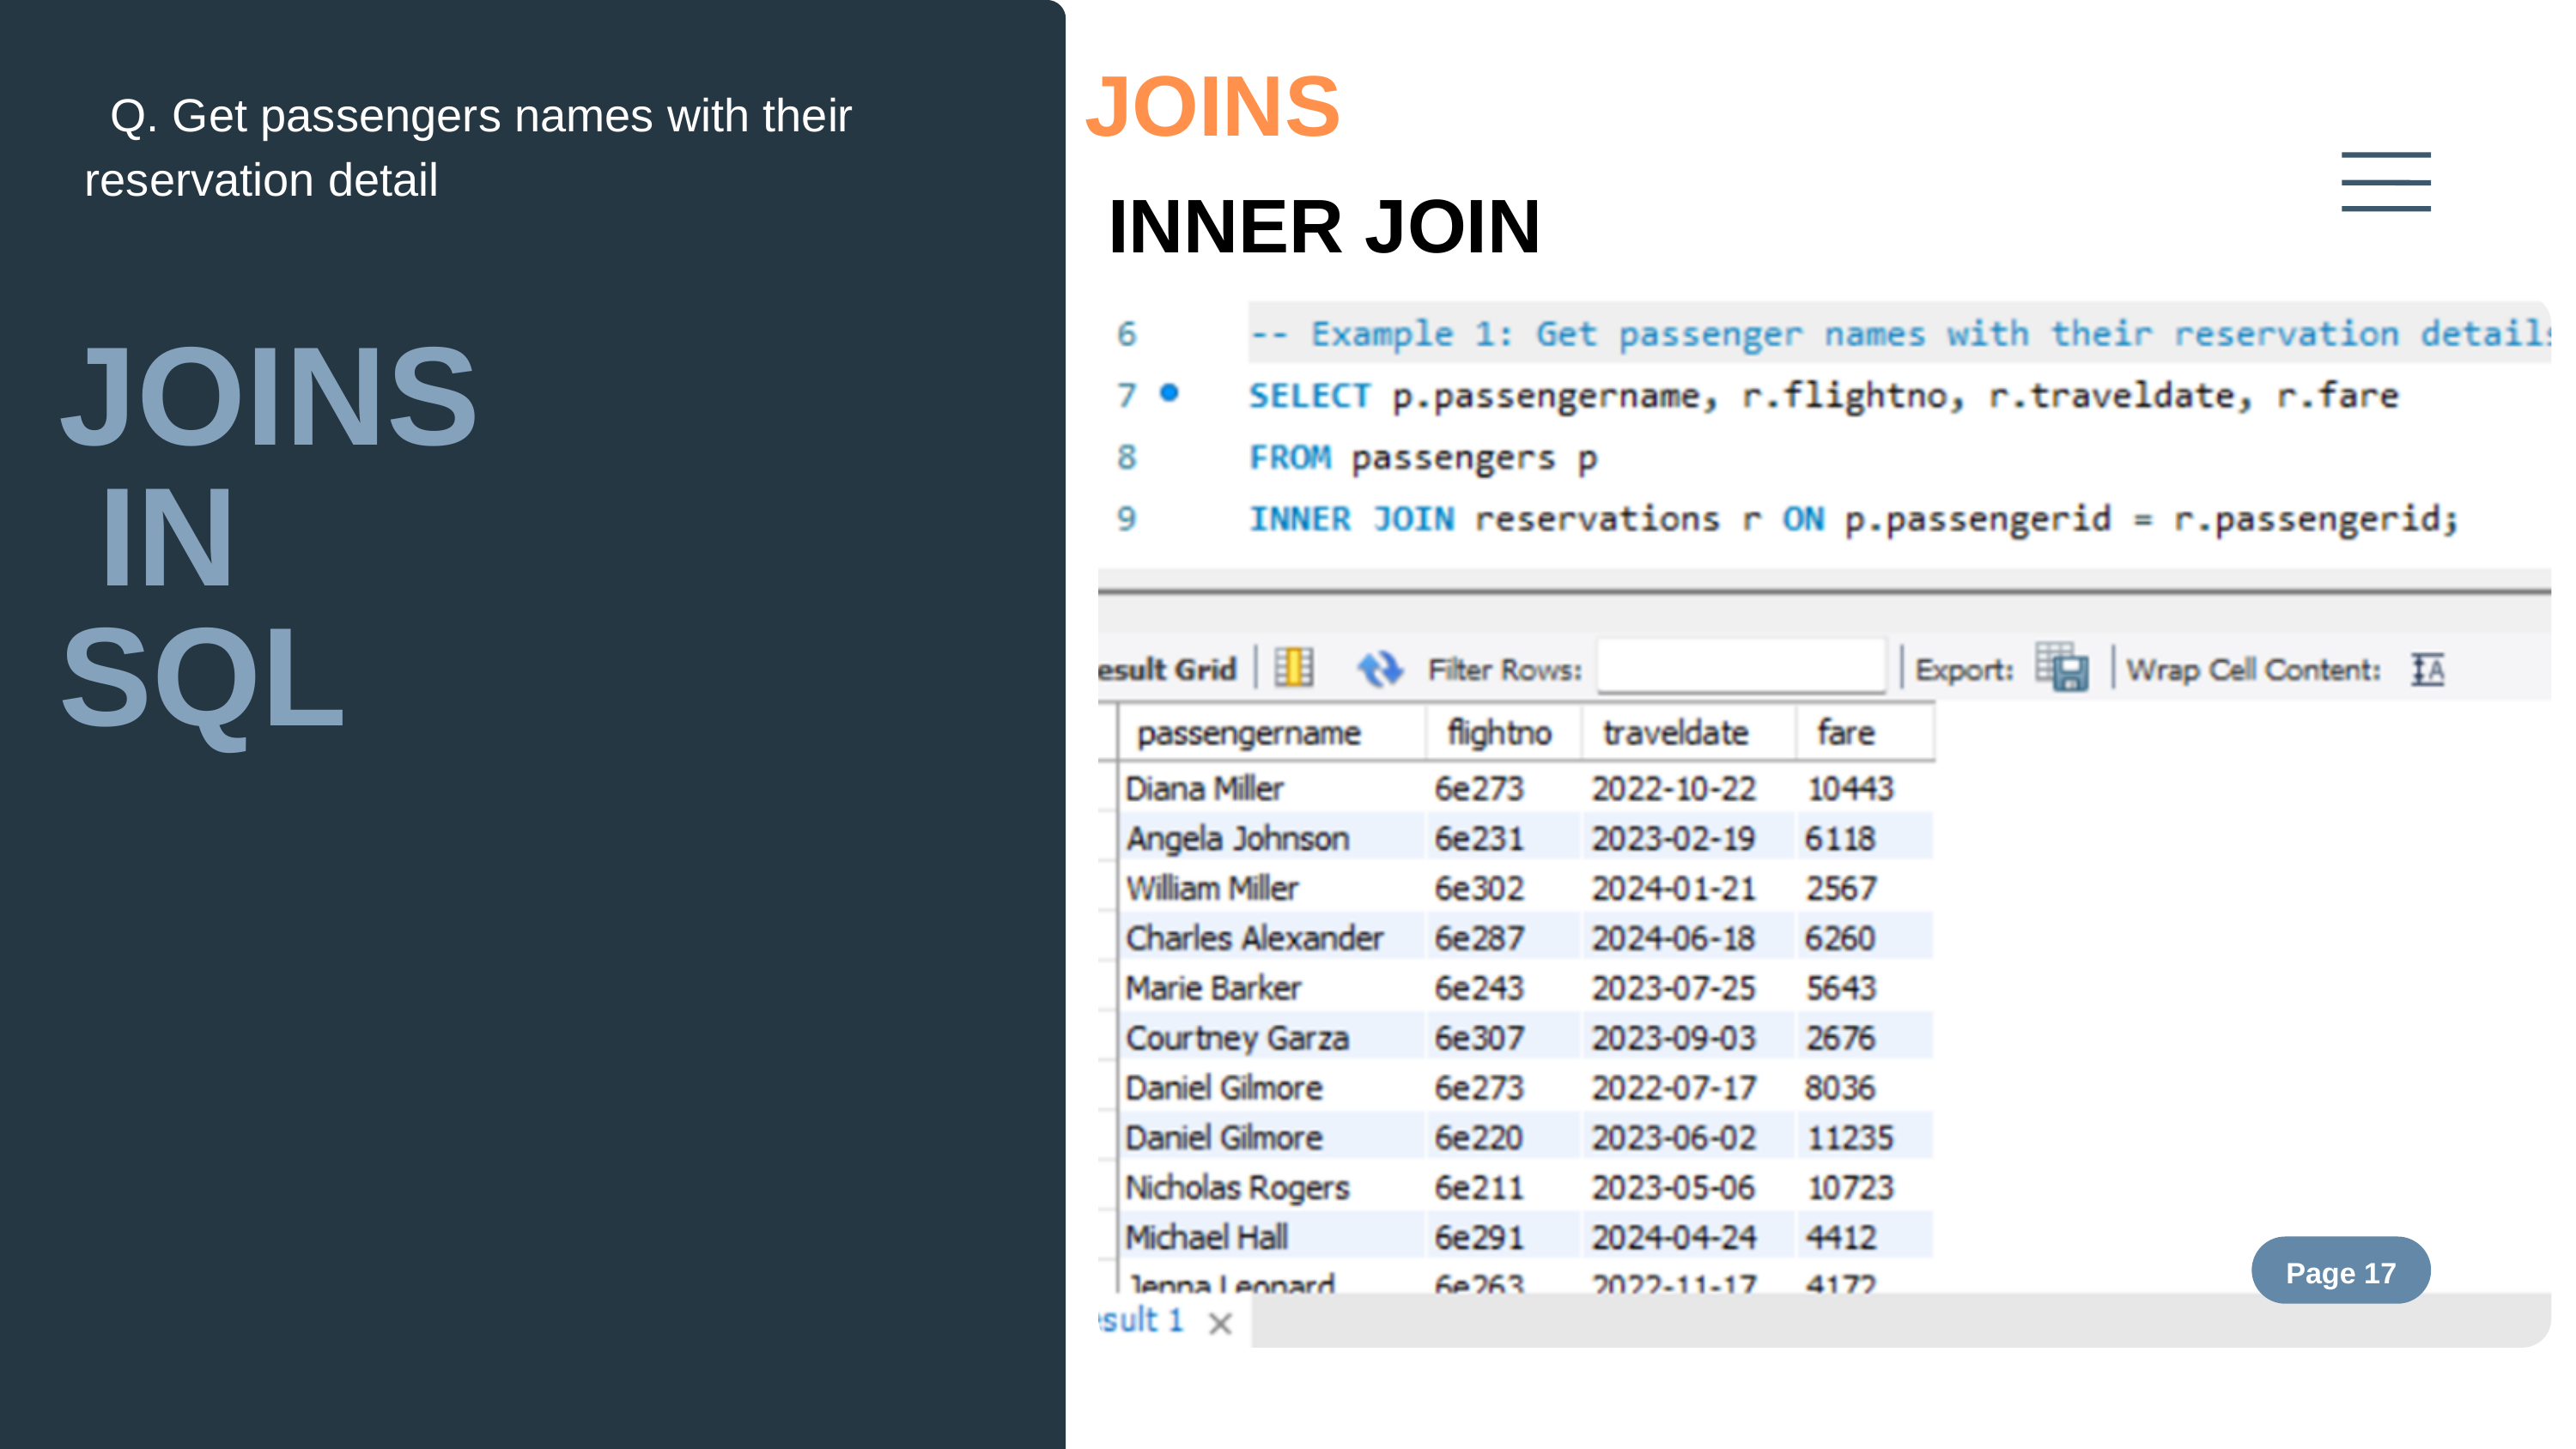

JOINS
  Q. Get passengers names with their reservation detail
Contact

  INNER JOIN

JOINS
 IN
SQL

Page 17